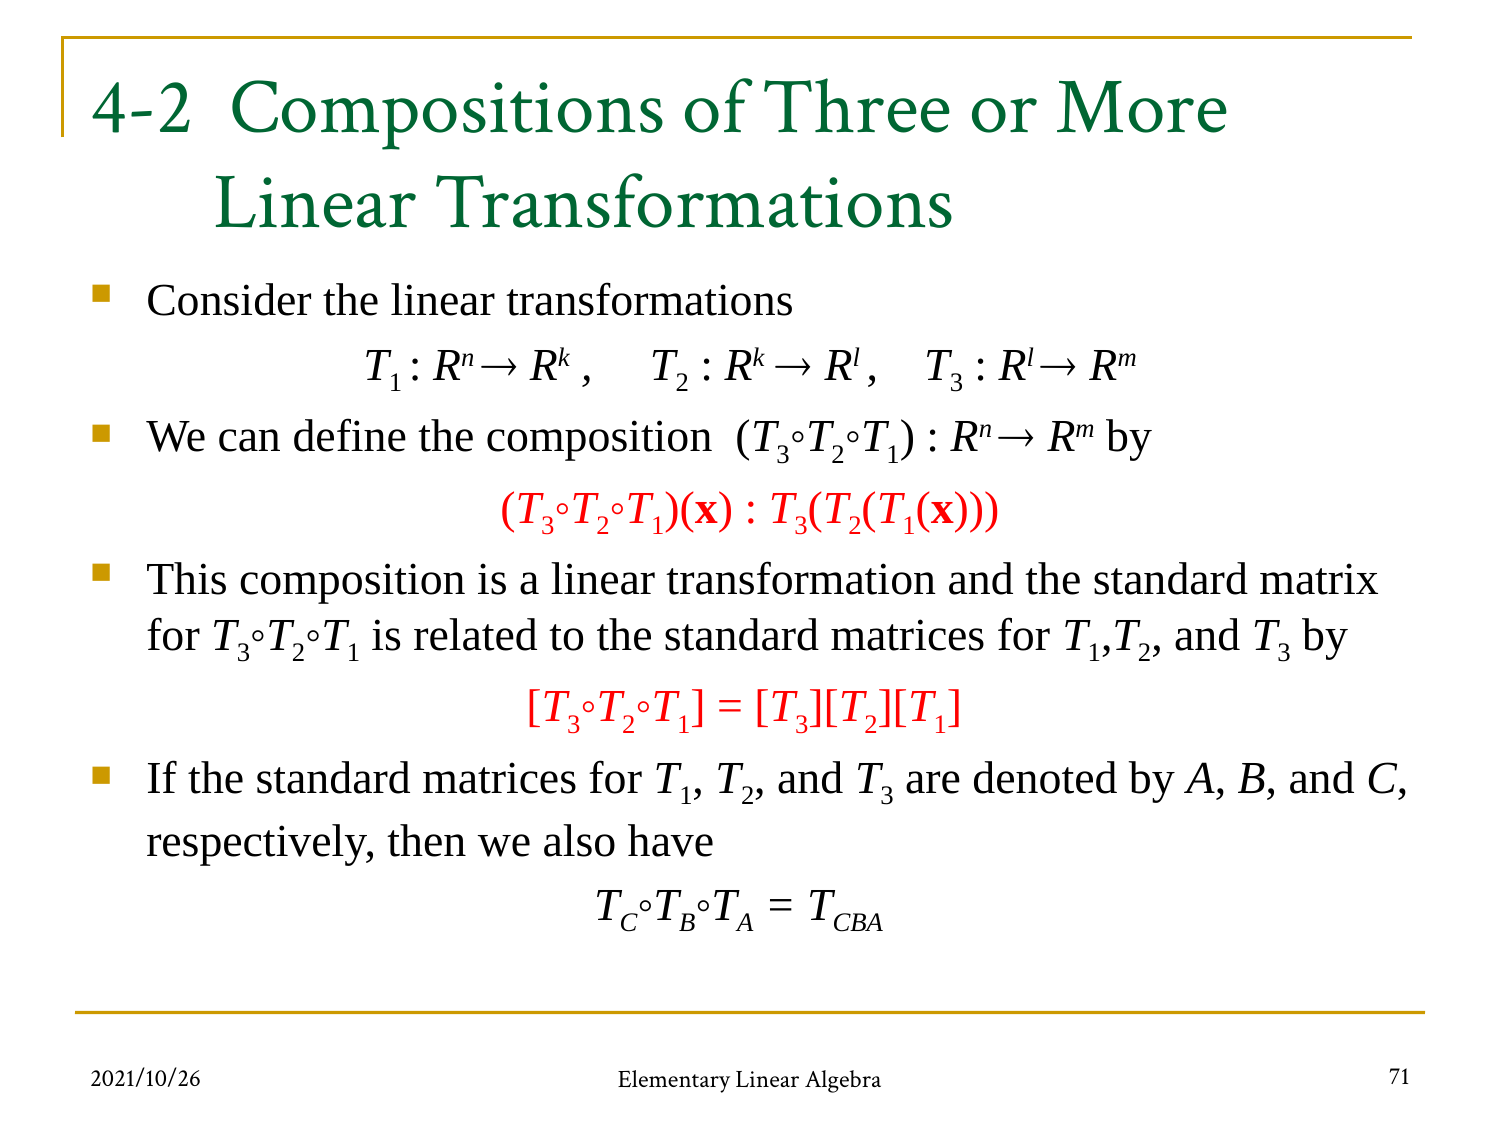

# 4-2  Compositions of Three or More Linear Transformations
Consider the linear transformations
T1 : Rn → Rk ,     T2 : Rk → Rl ,    T3 : Rl → Rm
We can define the composition  (T3◦T2◦T1) : Rn → Rm by
(T3◦T2◦T1)(x) : T3(T2(T1(x)))
This composition is a linear transformation and the standard matrix for T3◦T2◦T1 is related to the standard matrices for T1,T2, and T3 by
[T3◦T2◦T1] = [T3][T2][T1]
If the standard matrices for T1, T2, and T3 are denoted by A, B, and C, respectively, then we also have
TC◦TB◦TA = TCBA
2021/10/26
71
Elementary Linear Algebra